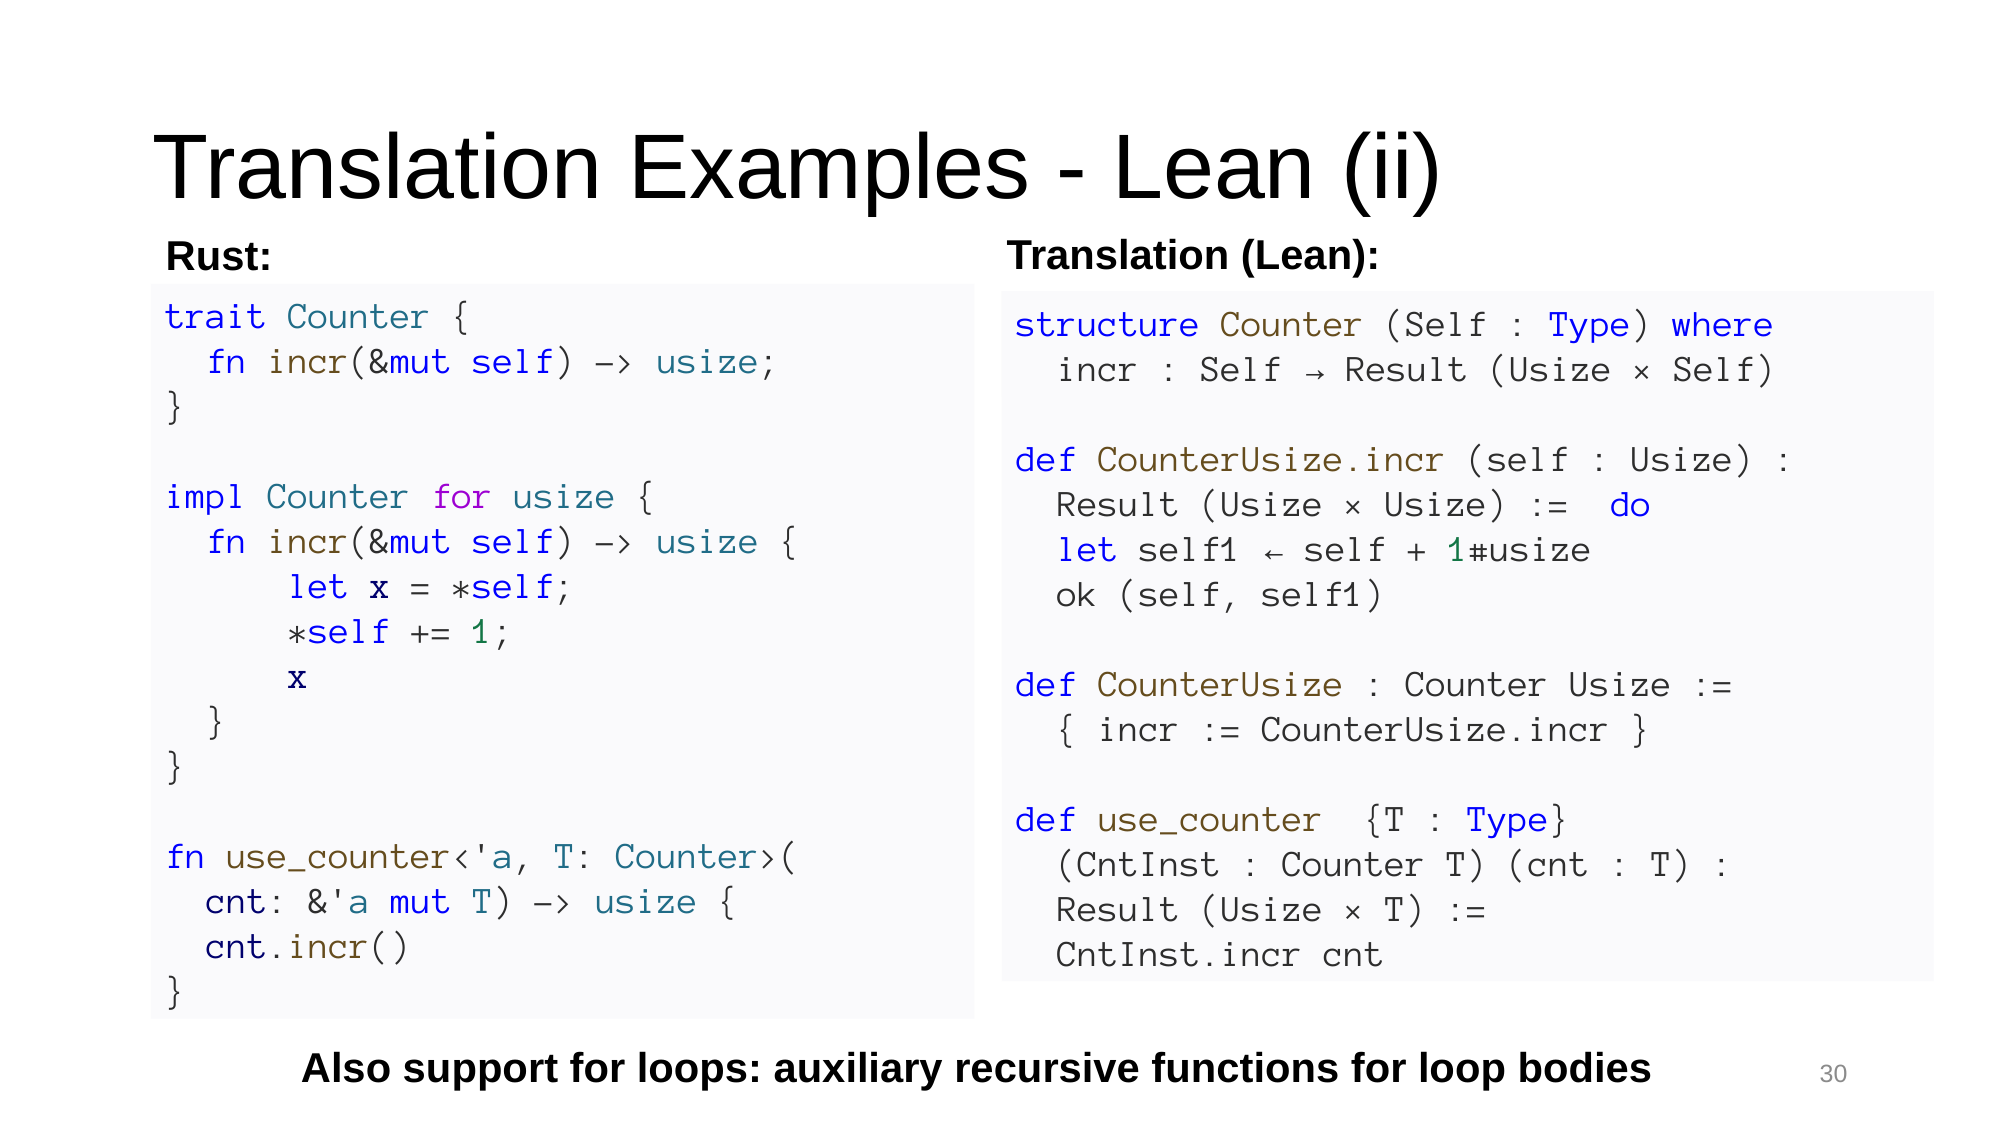

# Translation Examples - Lean (ii)
Translation (Lean):
Rust:
trait Counter {
  fn incr(&mut self) -> usize;
}

impl Counter for usize {
  fn incr(&mut self) -> usize {
      let x = *self;
      *self += 1;
      x
  }
}

fn use_counter<'a, T: Counter>(
  cnt: &'a mut T) -> usize {
  cnt.incr()
}
structure Counter (Self : Type) where
  incr : Self → Result (Usize × Self)
structure Counter (Self : Type) where
  incr : Self → Result (Usize × Self)

def CounterUsize.incr (self : Usize) :
  Result (Usize × Usize) :=  do
  let self1 ← self + 1#usize
  ok (self, self1)

def CounterUsize : Counter Usize :=
  { incr := CounterUsize.incr }
structure Counter (Self : Type) where
  incr : Self → Result (Usize × Self)

def CounterUsize.incr (self : Usize) :
  Result (Usize × Usize) :=  do
  let self1 ← self + 1#usize
  ok (self, self1)

def CounterUsize : Counter Usize :=
  { incr := CounterUsize.incr }

def use_counter  {T : Type}
  (CntInst : Counter T) (cnt : T) :
  Result (Usize × T) :=
  CntInst.incr cnt
Also support for loops: auxiliary recursive functions for loop bodies
30